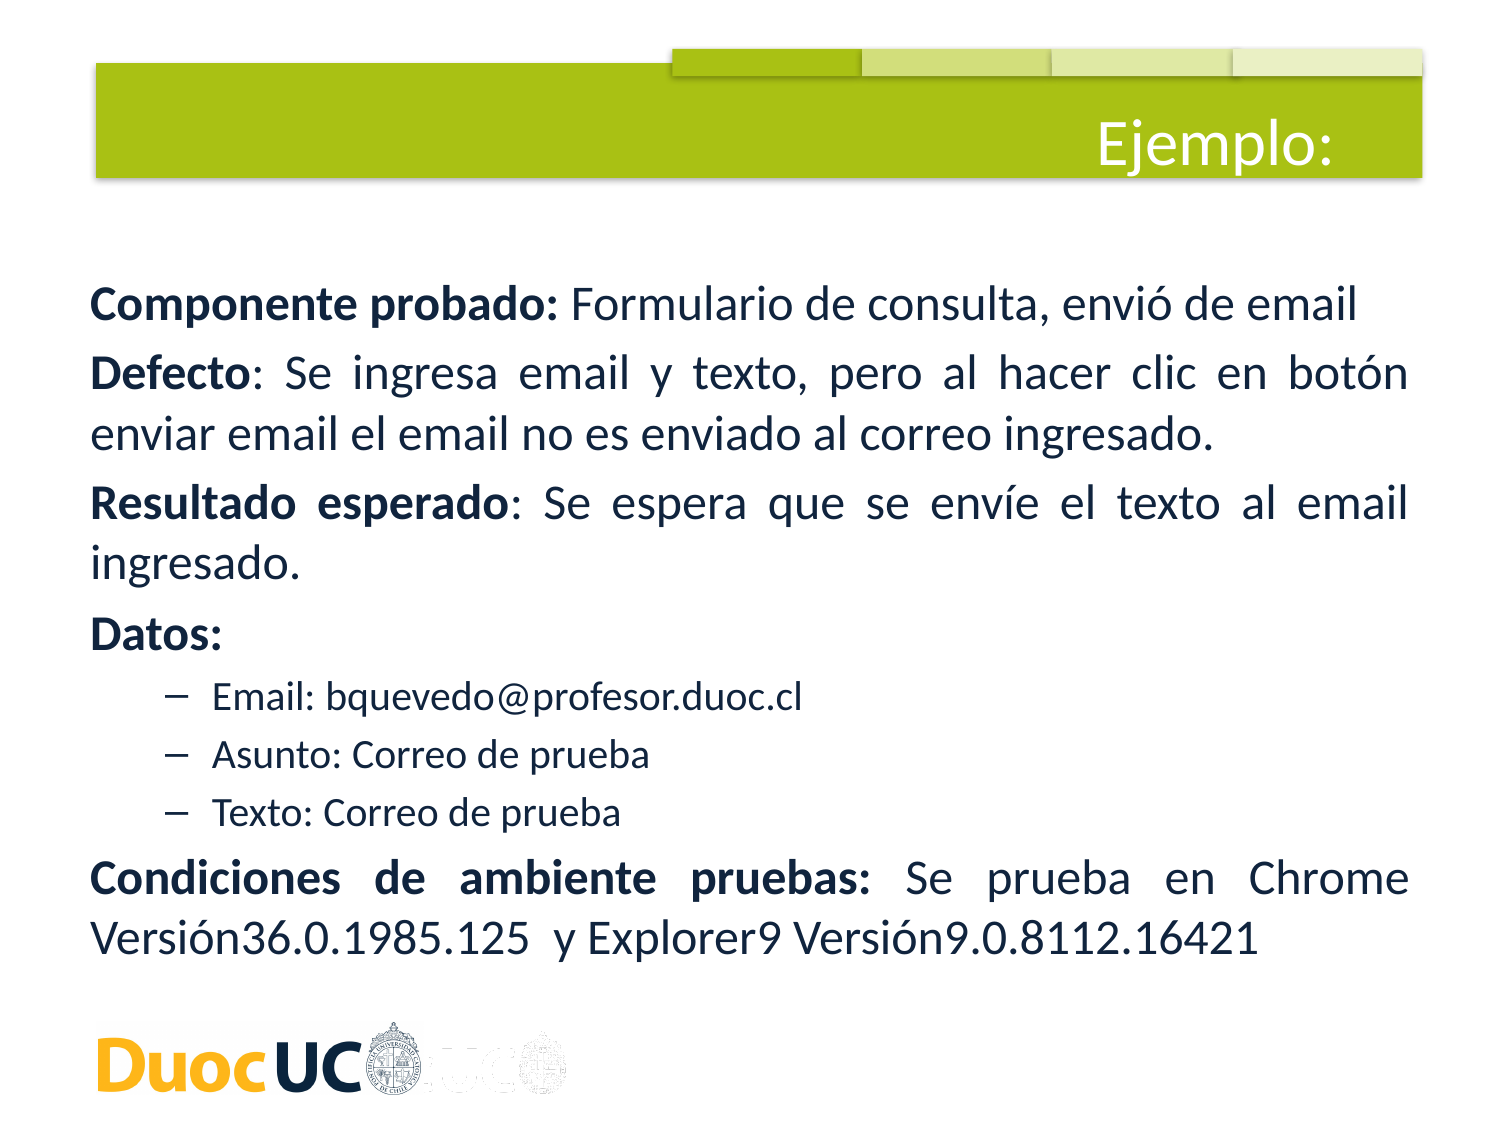

Ejemplo:
Componente probado: Formulario de consulta, envió de email
Defecto: Se ingresa email y texto, pero al hacer clic en botón enviar email el email no es enviado al correo ingresado.
Resultado esperado: Se espera que se envíe el texto al email ingresado.
Datos:
Email: bquevedo@profesor.duoc.cl
Asunto: Correo de prueba
Texto: Correo de prueba
Condiciones de ambiente pruebas: Se prueba en Chrome Versión36.0.1985.125  y Explorer9 Versión9.0.8112.16421